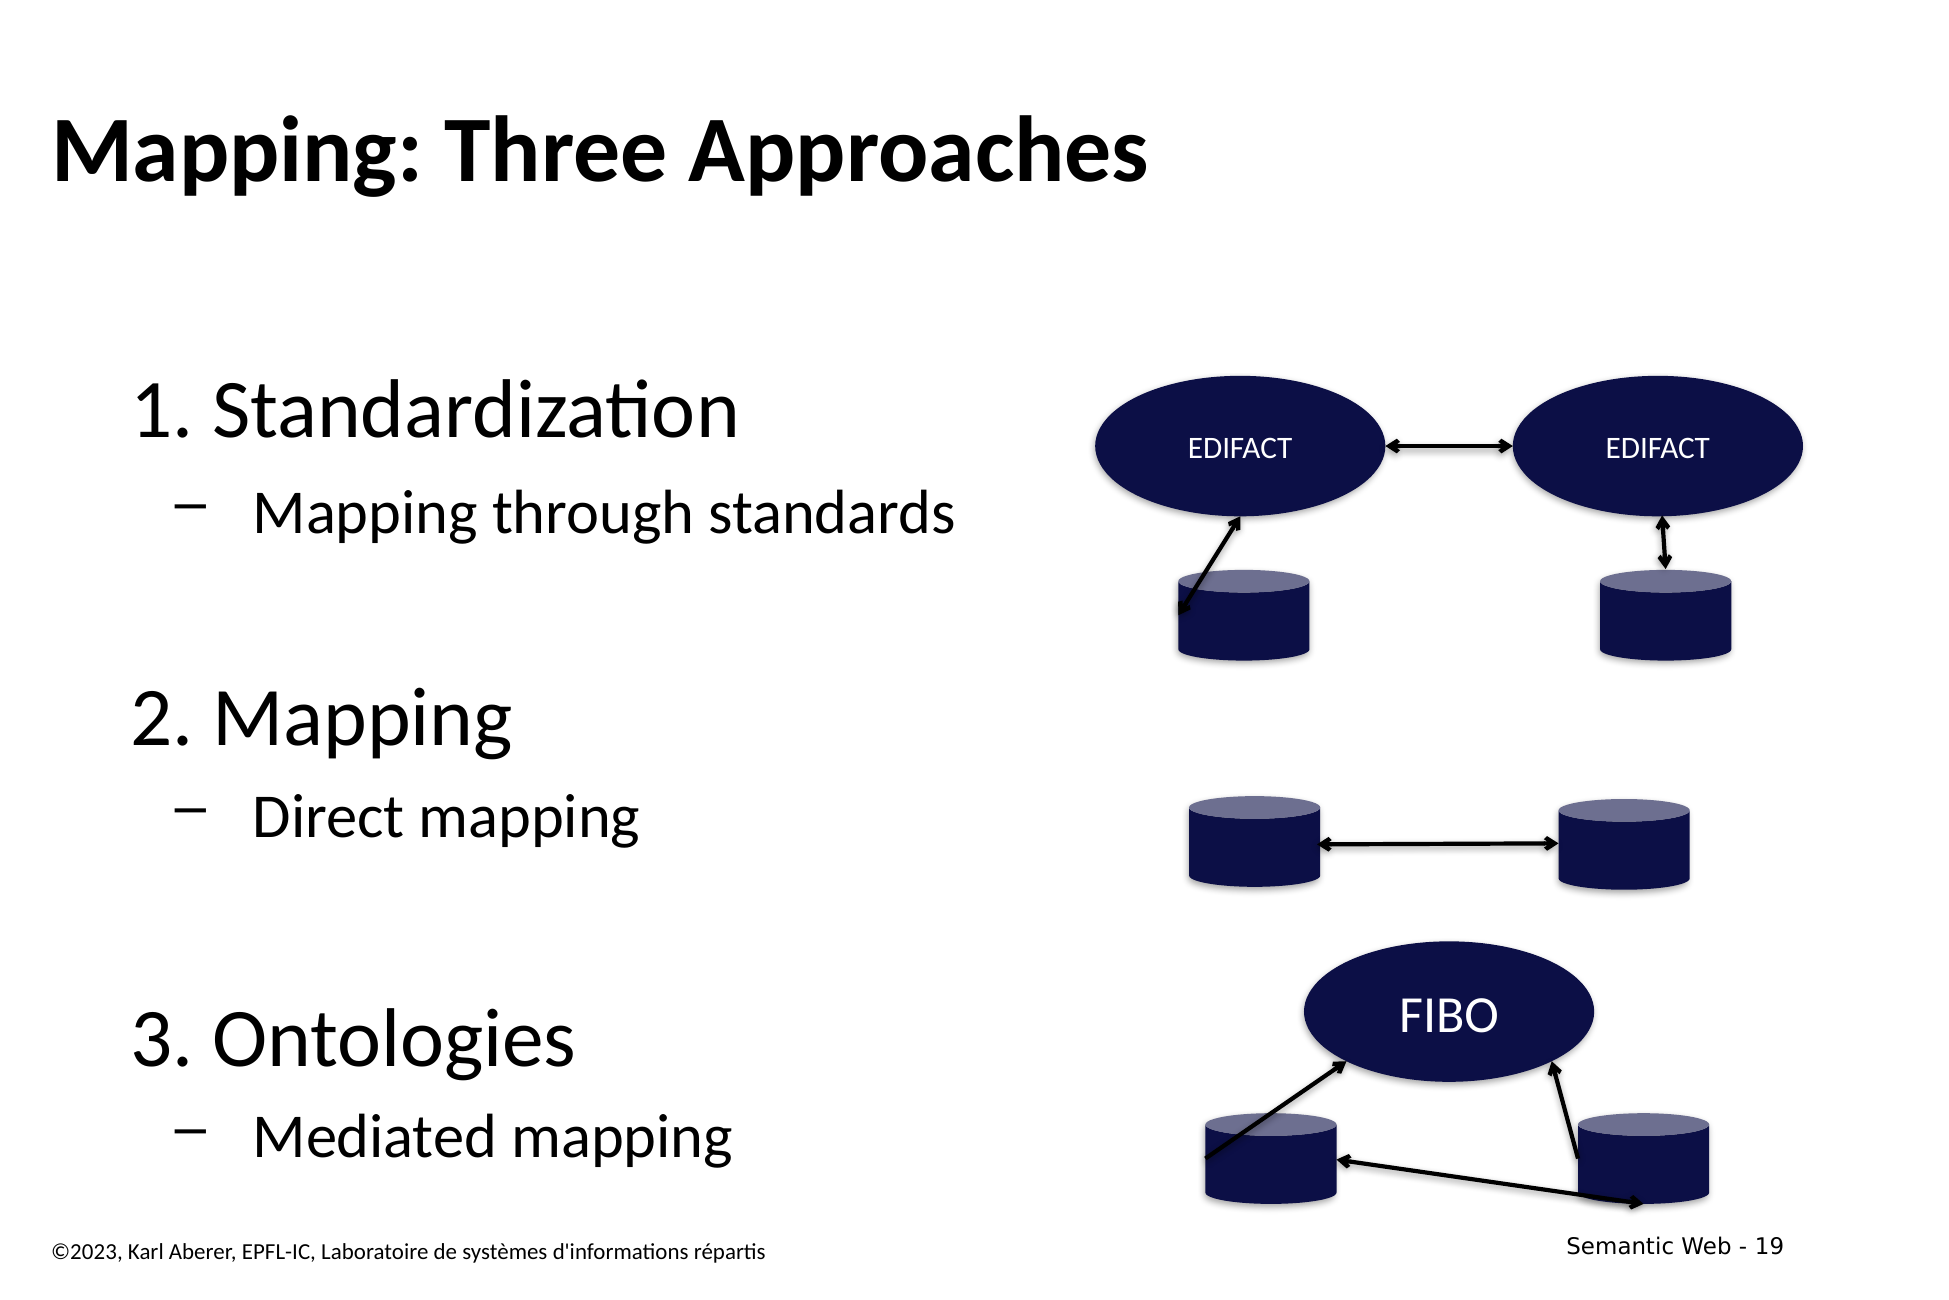

# Mapping: Three Approaches
1. Standardization
Mapping through standards
2. Mapping
Direct mapping

3. Ontologies
Mediated mapping

EDIFACT
EDIFACT

FIBO

©2023, Karl Aberer, EPFL-IC, Laboratoire de systèmes d'informations répartis